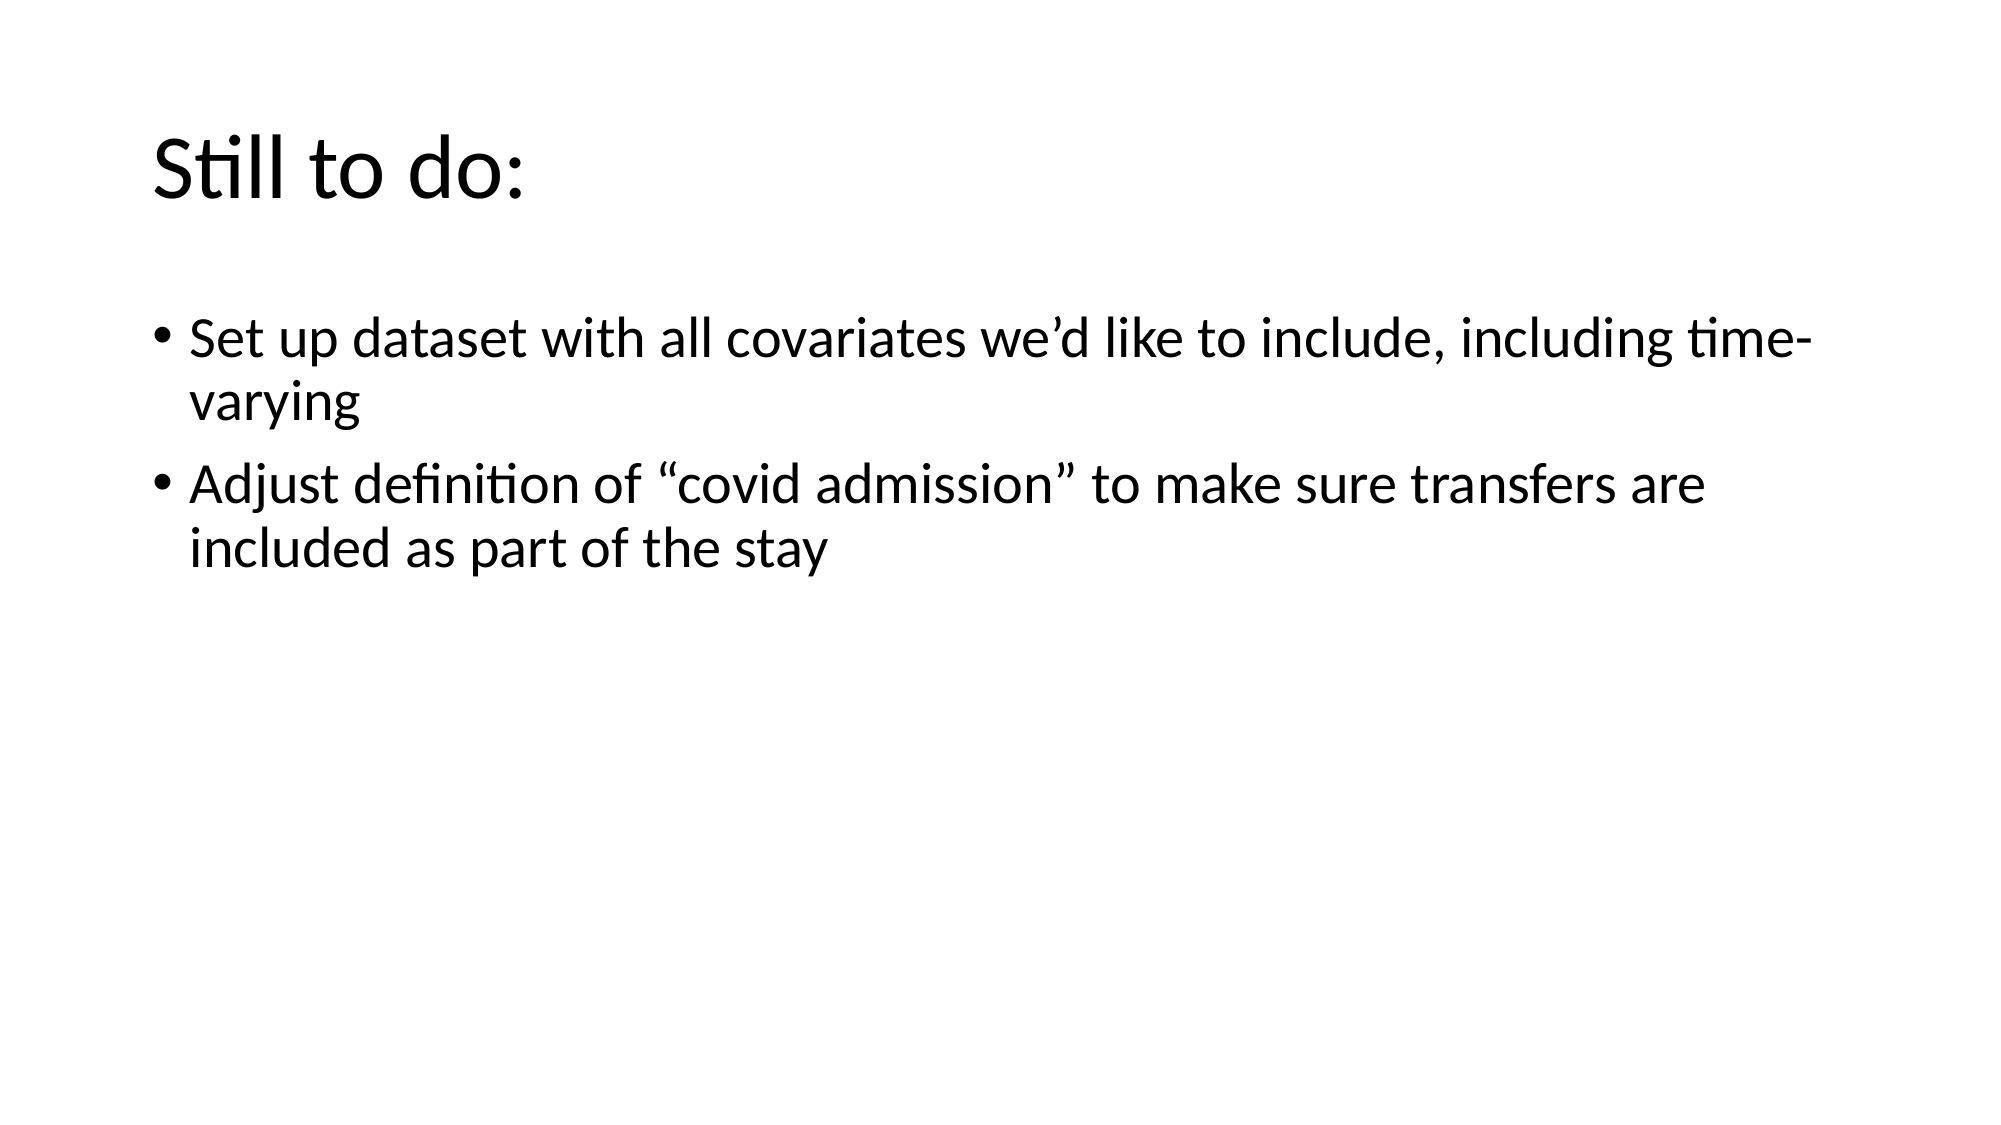

# Still to do:
Set up dataset with all covariates we’d like to include, including time-varying
Adjust definition of “covid admission” to make sure transfers are included as part of the stay